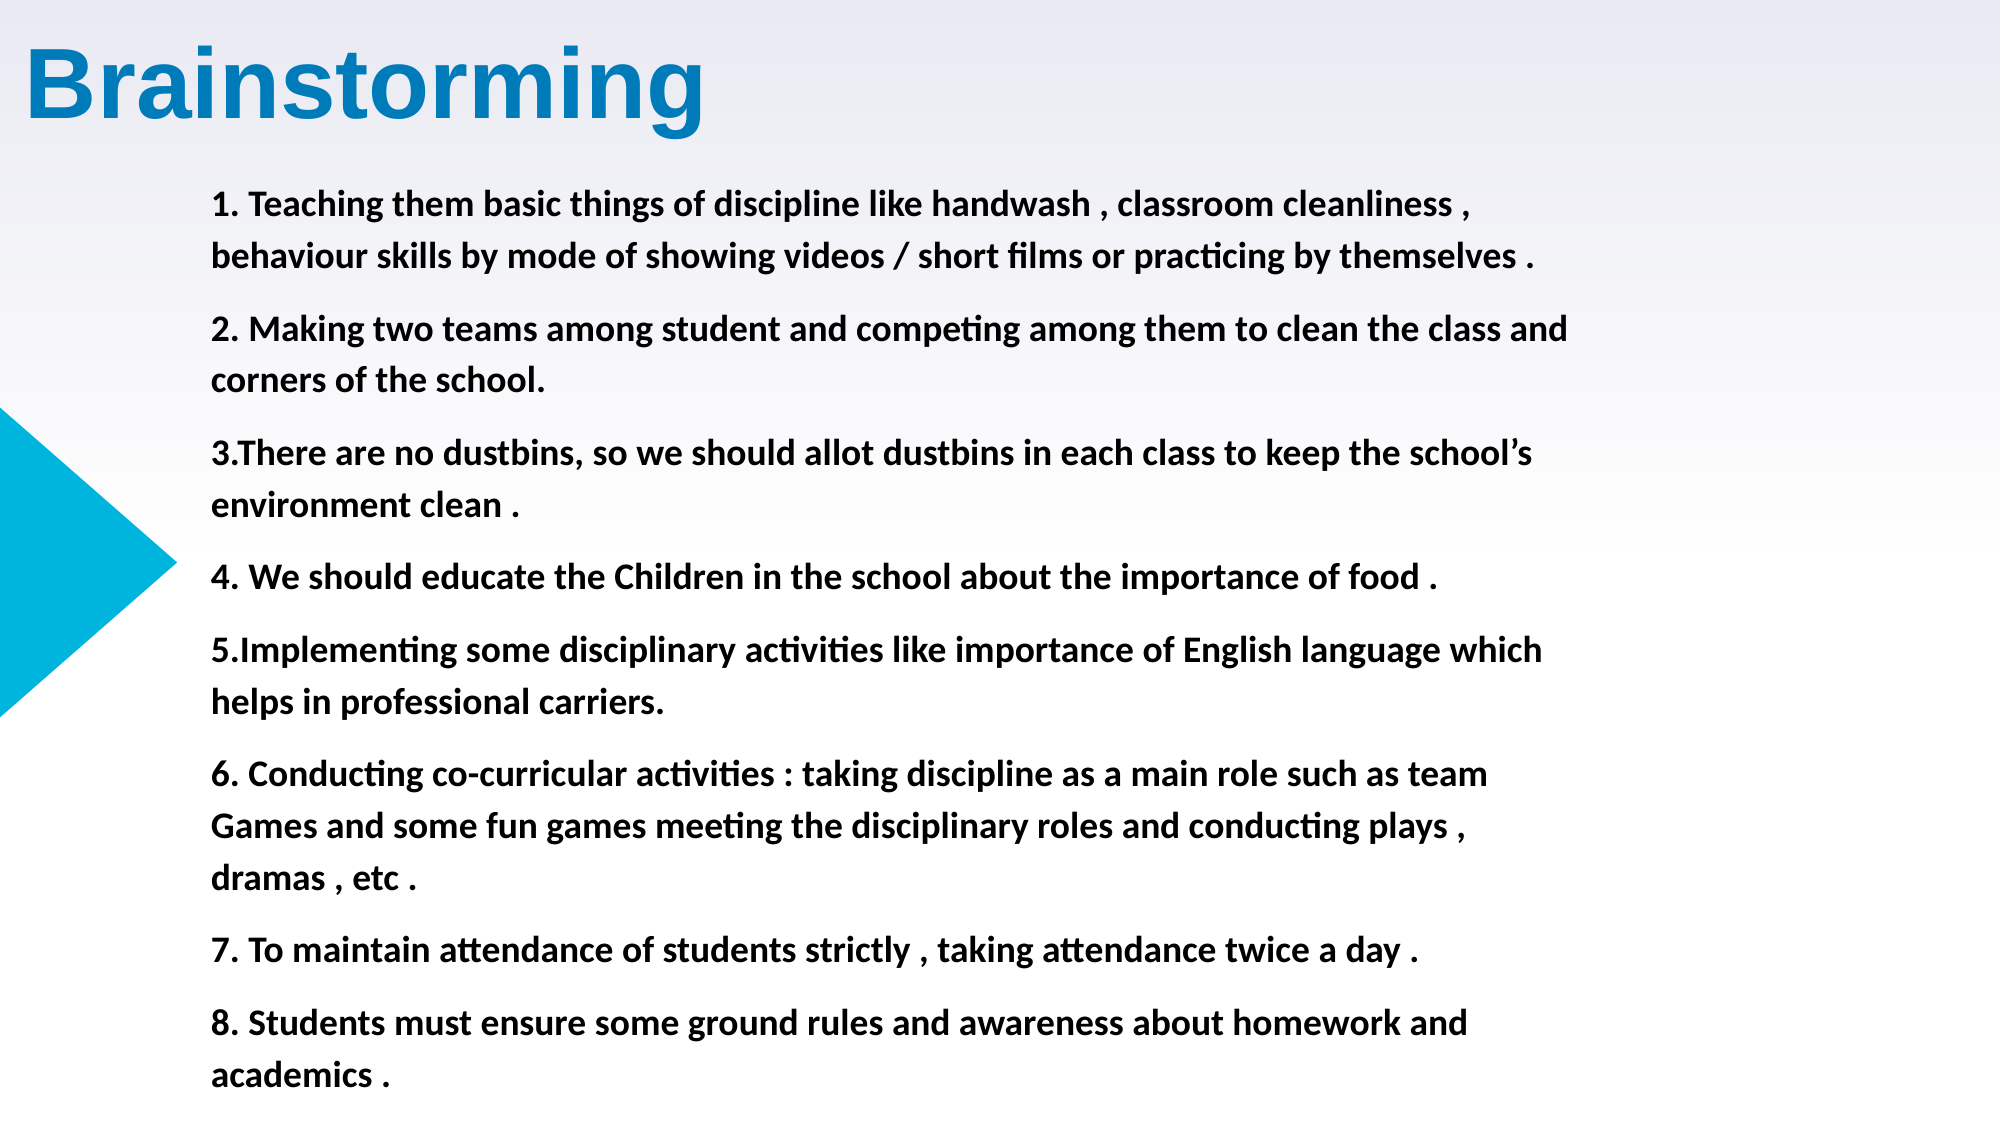

# Brainstorming
1. Teaching them basic things of discipline like handwash , classroom cleanliness , behaviour skills by mode of showing videos / short films or practicing by themselves .
2. Making two teams among student and competing among them to clean the class and corners of the school.
3.There are no dustbins, so we should allot dustbins in each class to keep the school’s environment clean .
4. We should educate the Children in the school about the importance of food .
5.Implementing some disciplinary activities like importance of English language which helps in professional carriers.
6. Conducting co-curricular activities : taking discipline as a main role such as team Games and some fun games meeting the disciplinary roles and conducting plays ,  dramas , etc .
7. To maintain attendance of students strictly , taking attendance twice a day .
8. Students must ensure some ground rules and awareness about homework and academics .